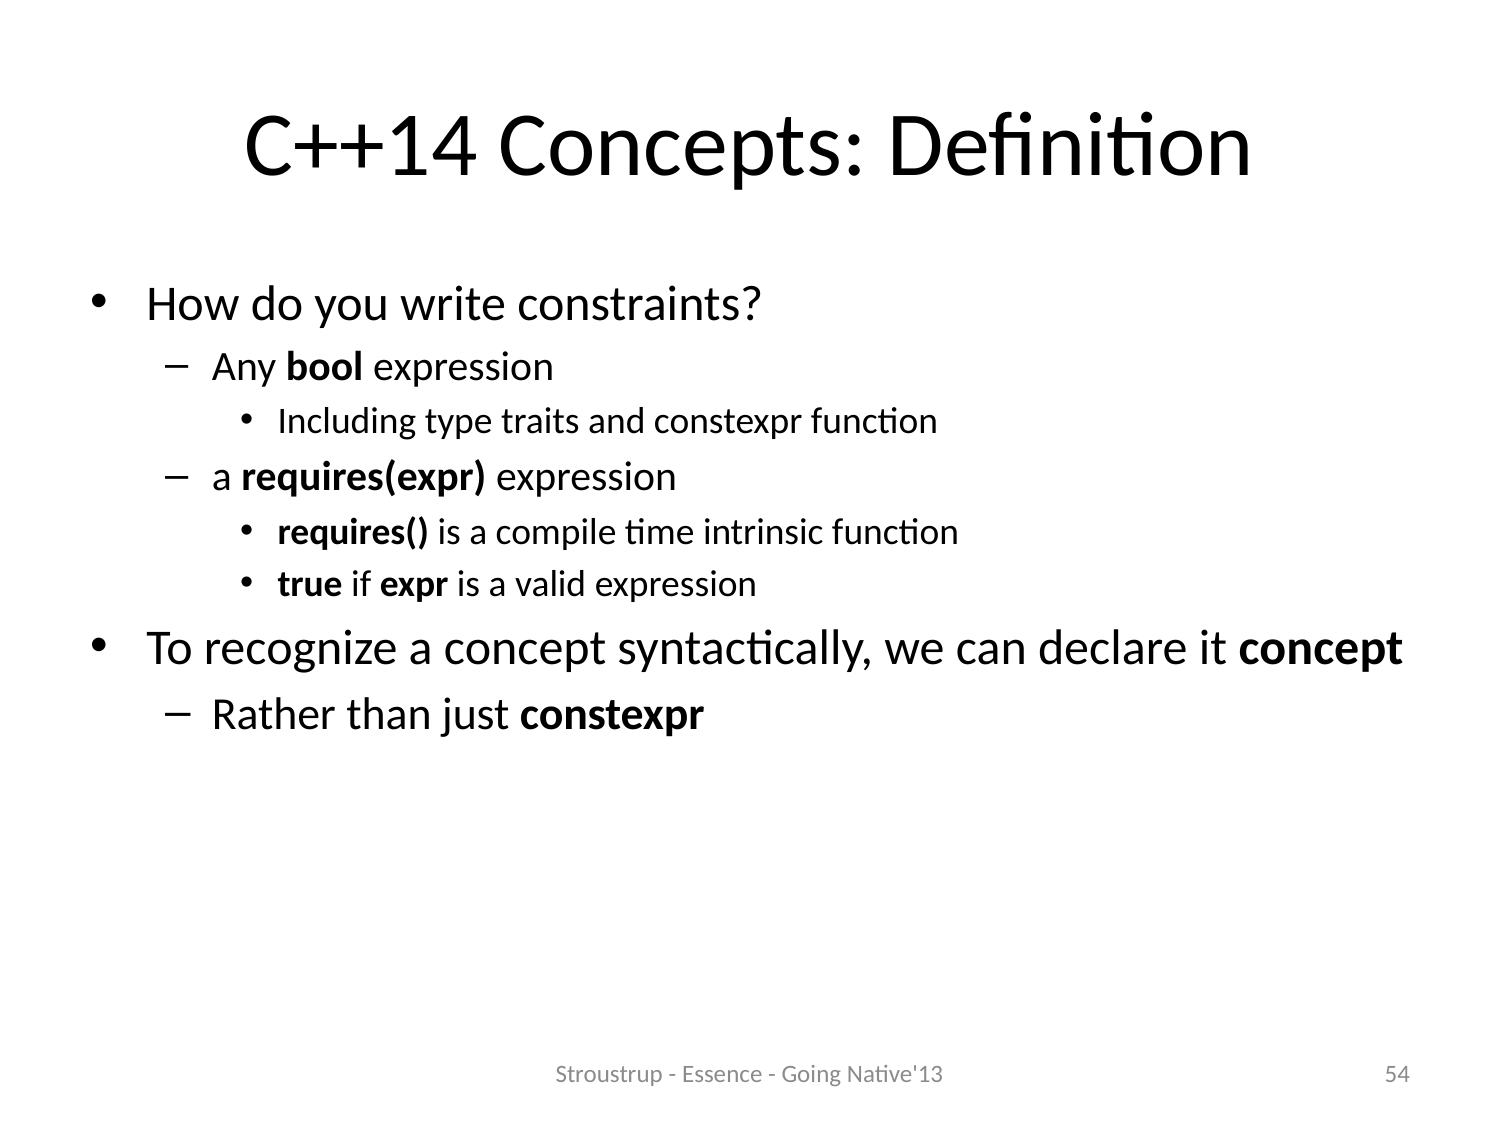

# C++14 Concepts: Definition
How do you write constraints?
Any bool expression
Including type traits and constexpr function
a requires(expr) expression
requires() is a compile time intrinsic function
true if expr is a valid expression
To recognize a concept syntactically, we can declare it concept
Rather than just constexpr

Stroustrup - Essence - Going Native'13
54